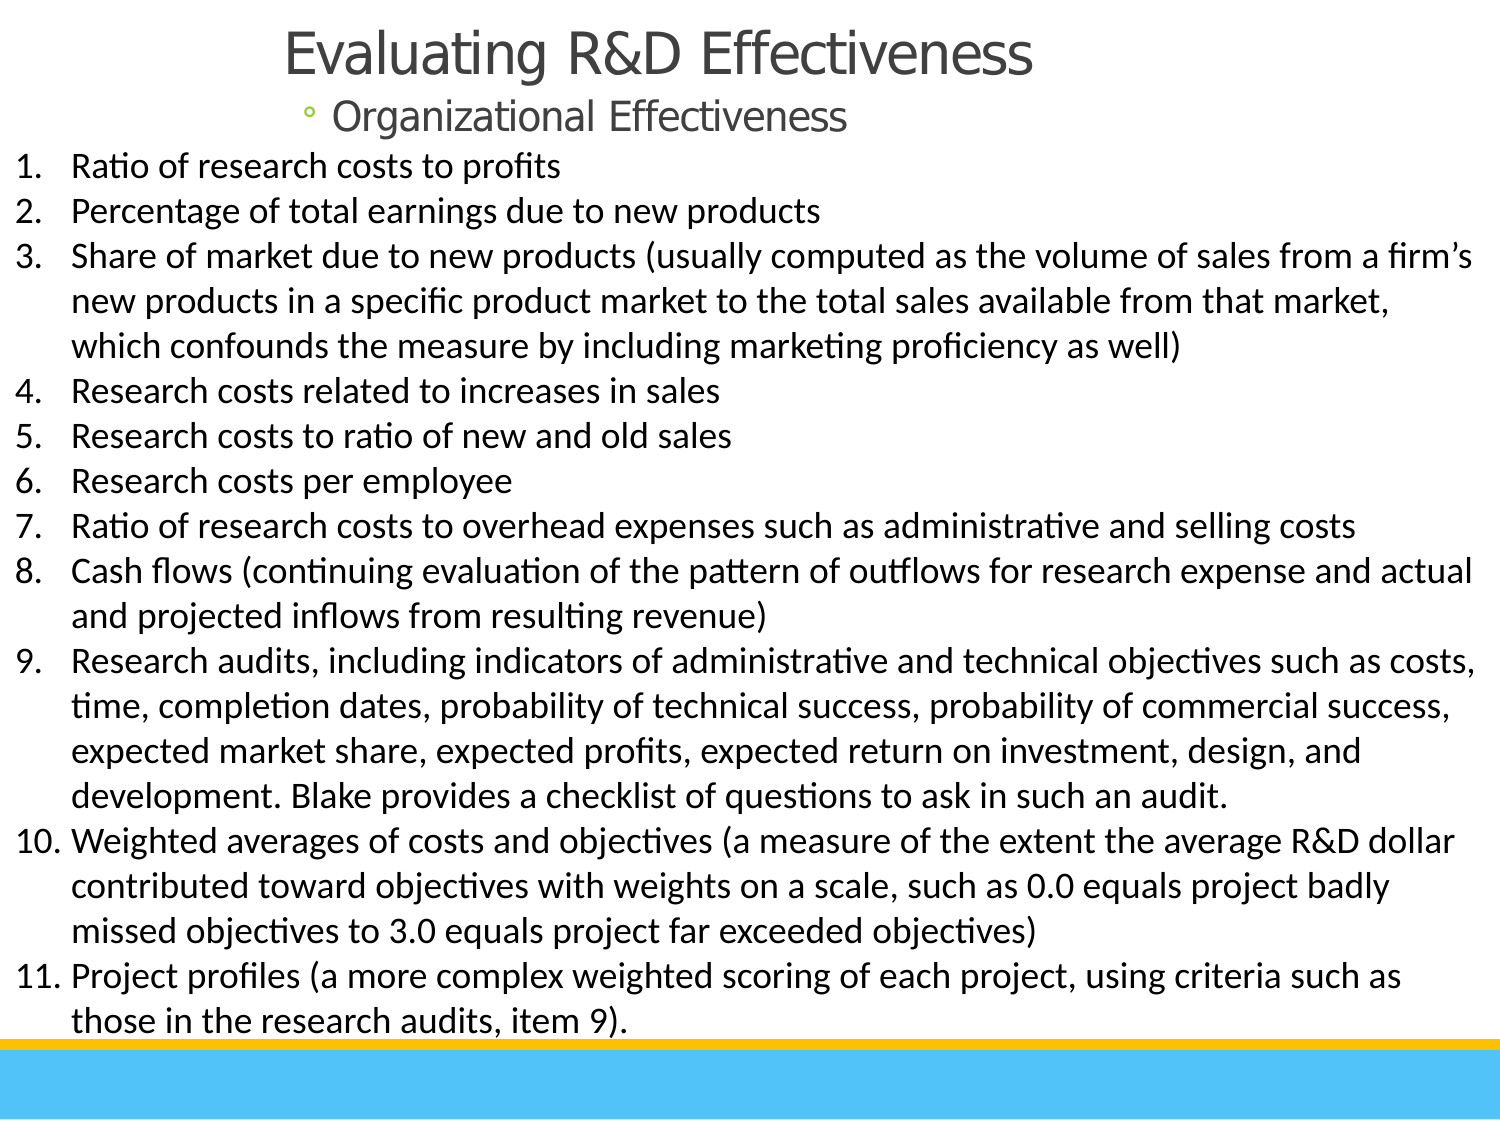

Evaluating R&D Effectiveness
Organizational Effectiveness

Ratio of research costs to profits
Percentage of total earnings due to new products
Share of market due to new products (usually computed as the volume of sales from a firm’s new products in a specific product market to the total sales available from that market, which confounds the measure by including marketing proficiency as well)
Research costs related to increases in sales
Research costs to ratio of new and old sales
Research costs per employee
Ratio of research costs to overhead expenses such as administrative and selling costs
Cash flows (continuing evaluation of the pattern of outflows for research expense and actual and projected inflows from resulting revenue)
Research audits, including indicators of administrative and technical objectives such as costs, time, completion dates, probability of technical success, probability of commercial success, expected market share, expected profits, expected return on investment, design, and development. Blake provides a checklist of questions to ask in such an audit.
Weighted averages of costs and objectives (a measure of the extent the average R&D dollar contributed toward objectives with weights on a scale, such as 0.0 equals project badly missed objectives to 3.0 equals project far exceeded objectives)
Project profiles (a more complex weighted scoring of each project, using criteria such as those in the research audits, item 9).